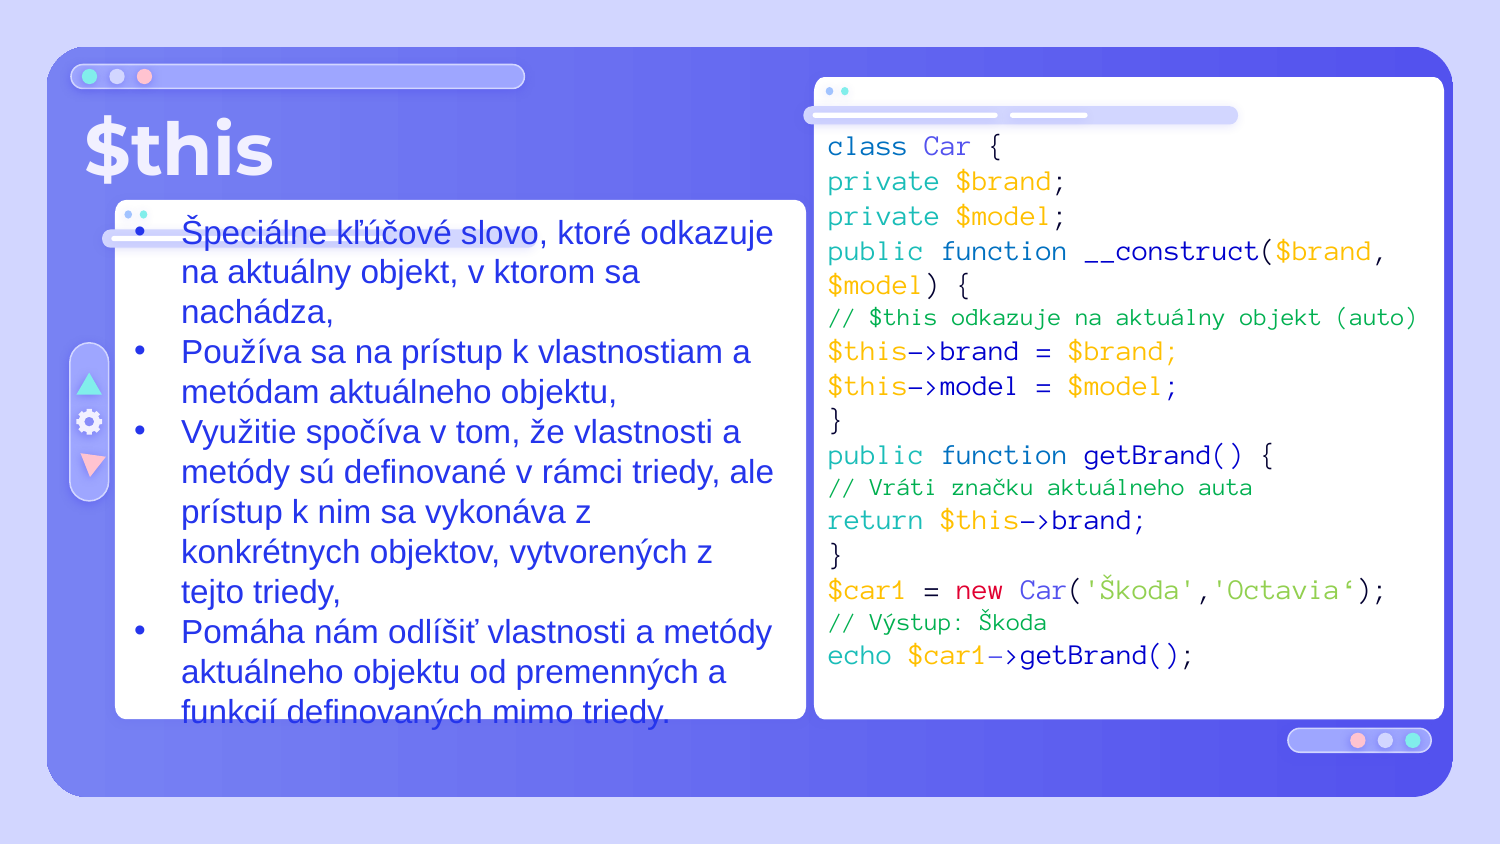

class Car {
private $brand;
private $model;
public function __construct($brand, $model) {
// $this odkazuje na aktuálny objekt (auto)
$this->brand = $brand;
$this->model = $model;
}
public function getBrand() {
// Vráti značku aktuálneho auta
return $this->brand;
}
$car1 = new Car('Škoda','Octavia‘);
// Výstup: Škoda
echo $car1->getBrand();

# $this

Špeciálne kľúčové slovo, ktoré odkazuje na aktuálny objekt, v ktorom sa nachádza,
Používa sa na prístup k vlastnostiam a metódam aktuálneho objektu,
Využitie spočíva v tom, že vlastnosti a metódy sú definované v rámci triedy, ale prístup k nim sa vykonáva z konkrétnych objektov, vytvorených z tejto triedy,
Pomáha nám odlíšiť vlastnosti a metódy aktuálneho objektu od premenných a funkcií definovaných mimo triedy.